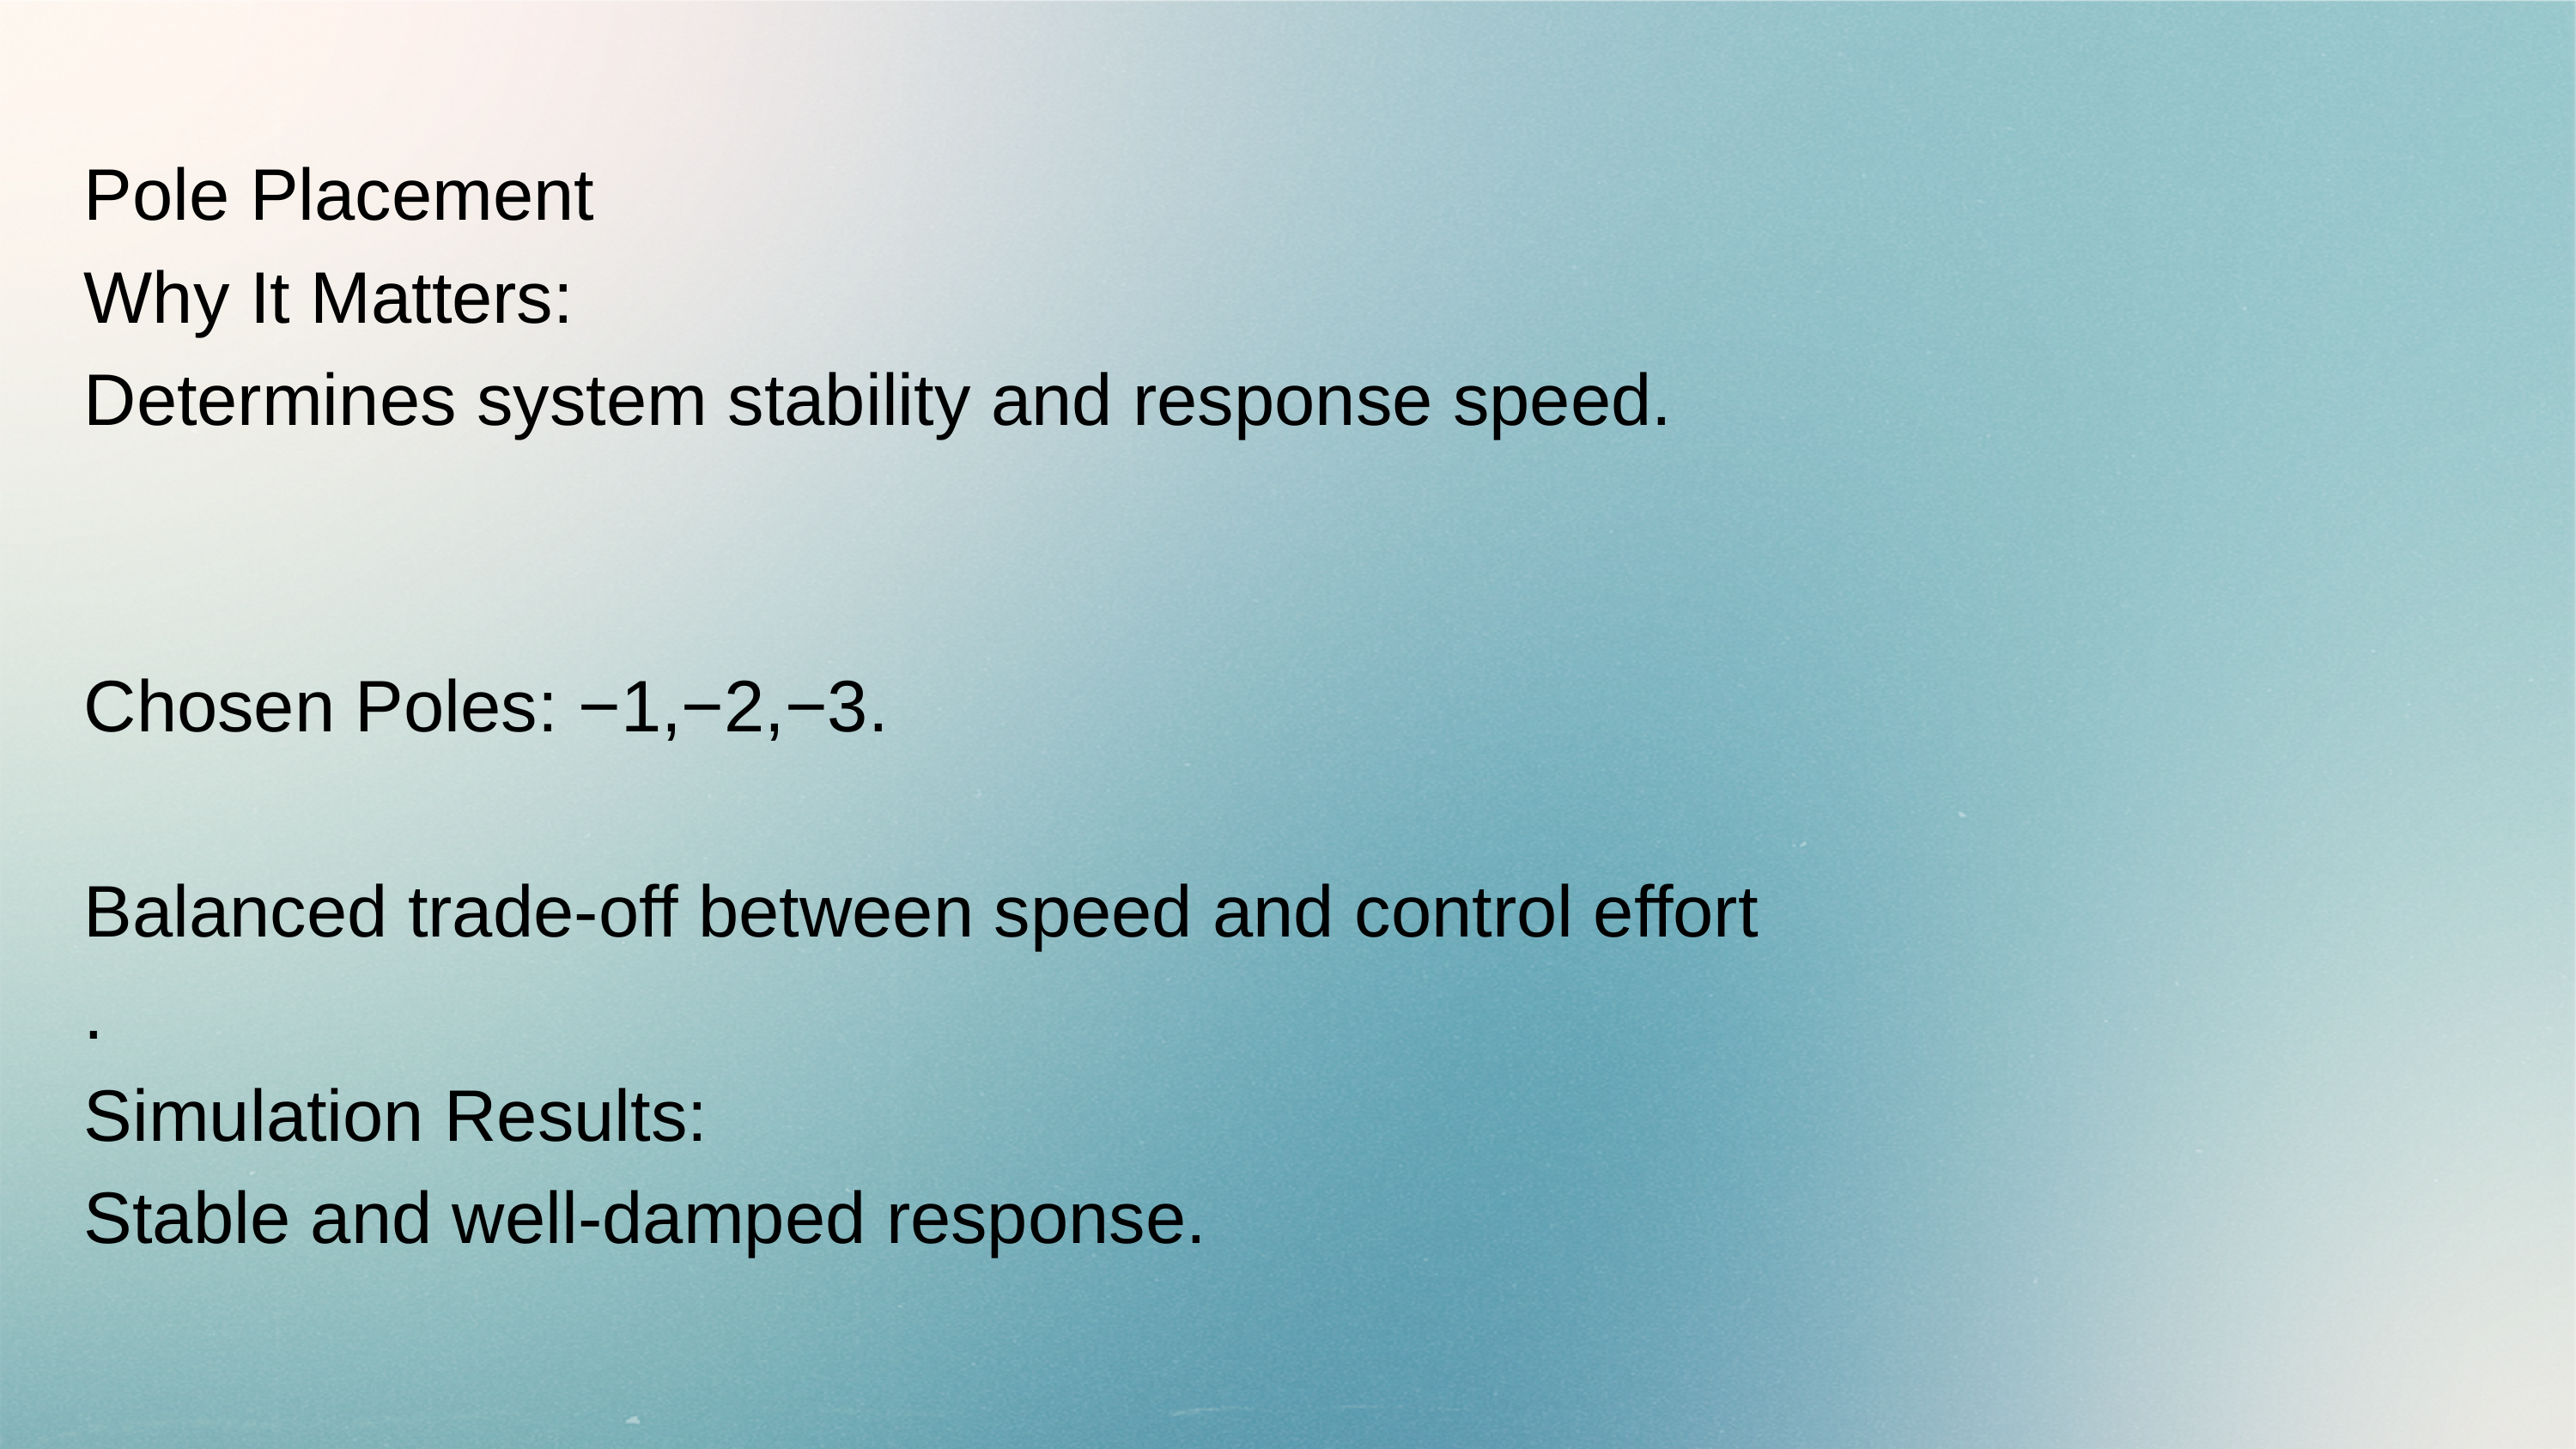

Pole Placement
Why It Matters:
Determines system stability and response speed.

Chosen Poles: −1,−2,−3.

Balanced trade-off between speed and control effort
.
Simulation Results:
Stable and well-damped response.